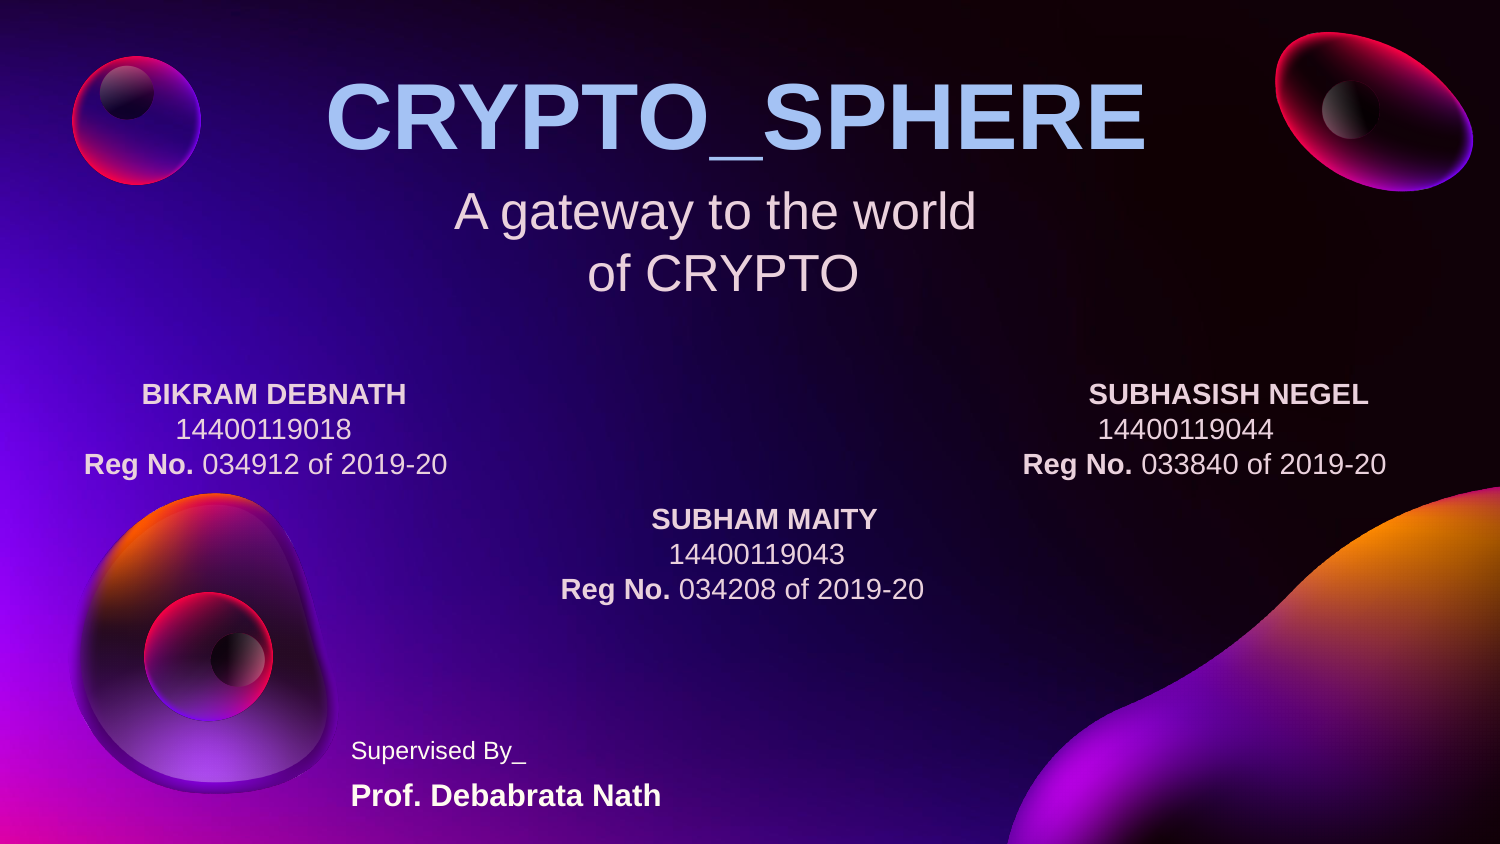

CRYPTO_SPHERE

# A gateway to the world
of CRYPTO

        SUBHASISH NEGEL
14400119044
Reg No. 033840 of 2019-20
       BIKRAM DEBNATH
  14400119018
Reg No. 034912 of 2019-20

           SUBHAM MAITY
    14400119043
Reg No. 034208 of 2019-20
Supervised By_
Prof. Debabrata Nath